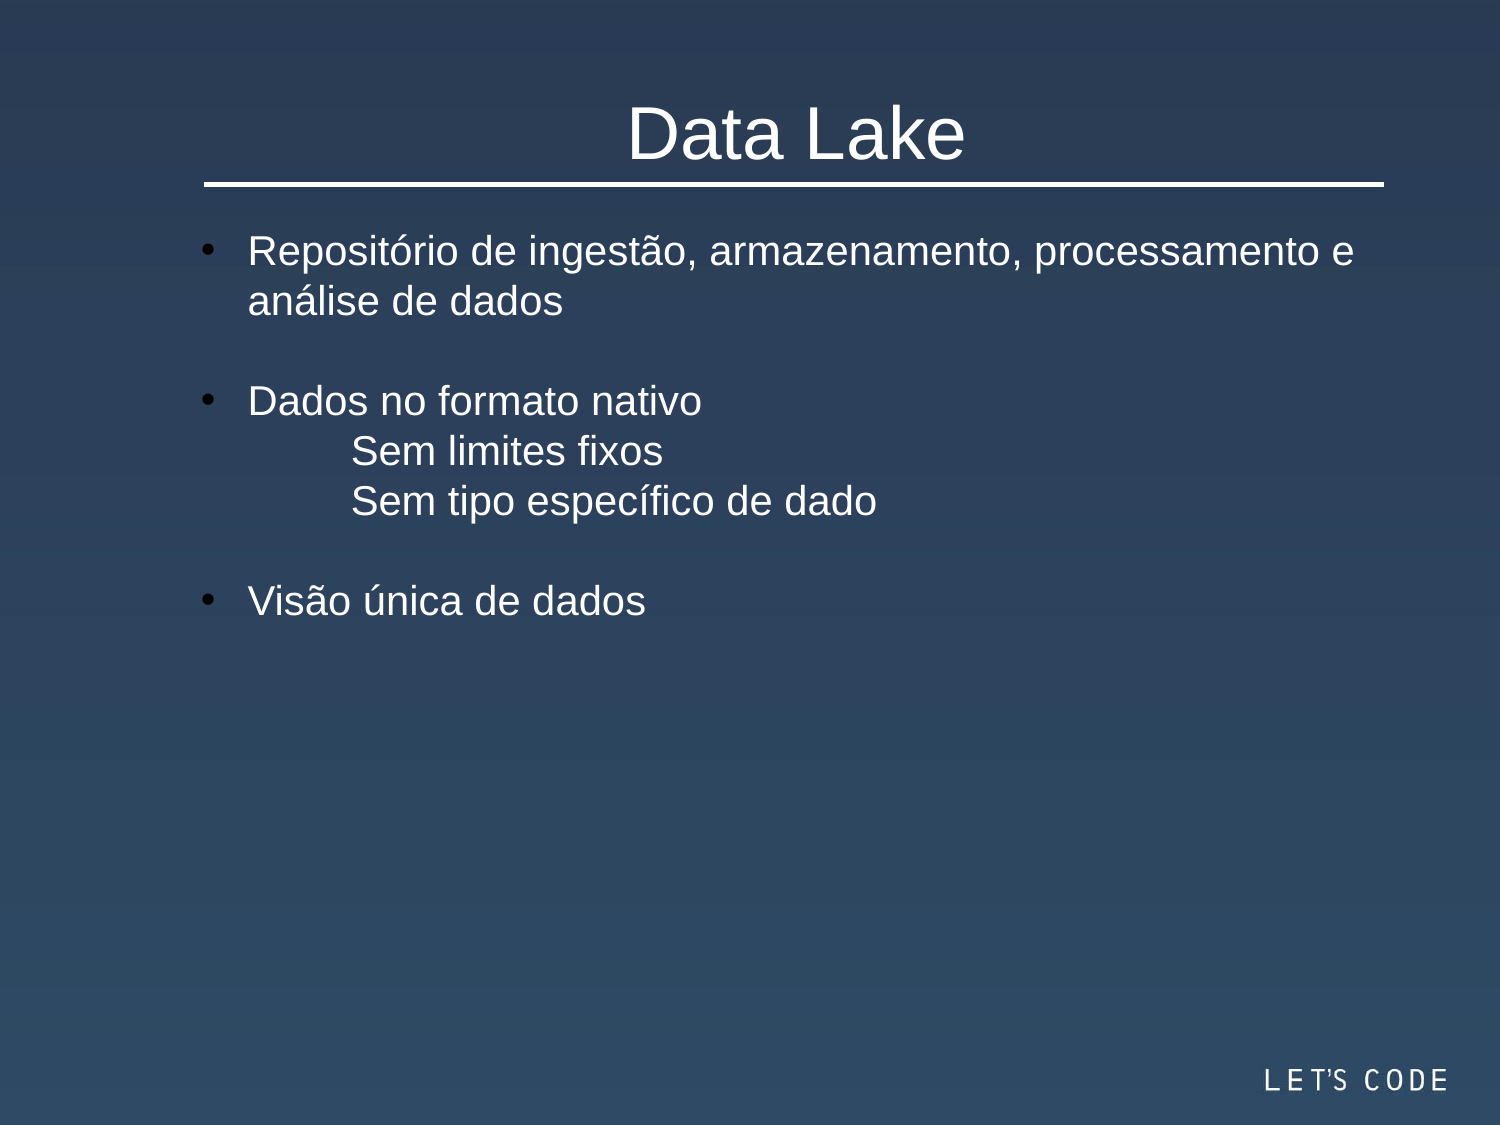

Data Lake
Repositório de ingestão, armazenamento, processamento e análise de dados

Dados no formato nativo
	Sem limites fixos
	Sem tipo específico de dado

Visão única de dados